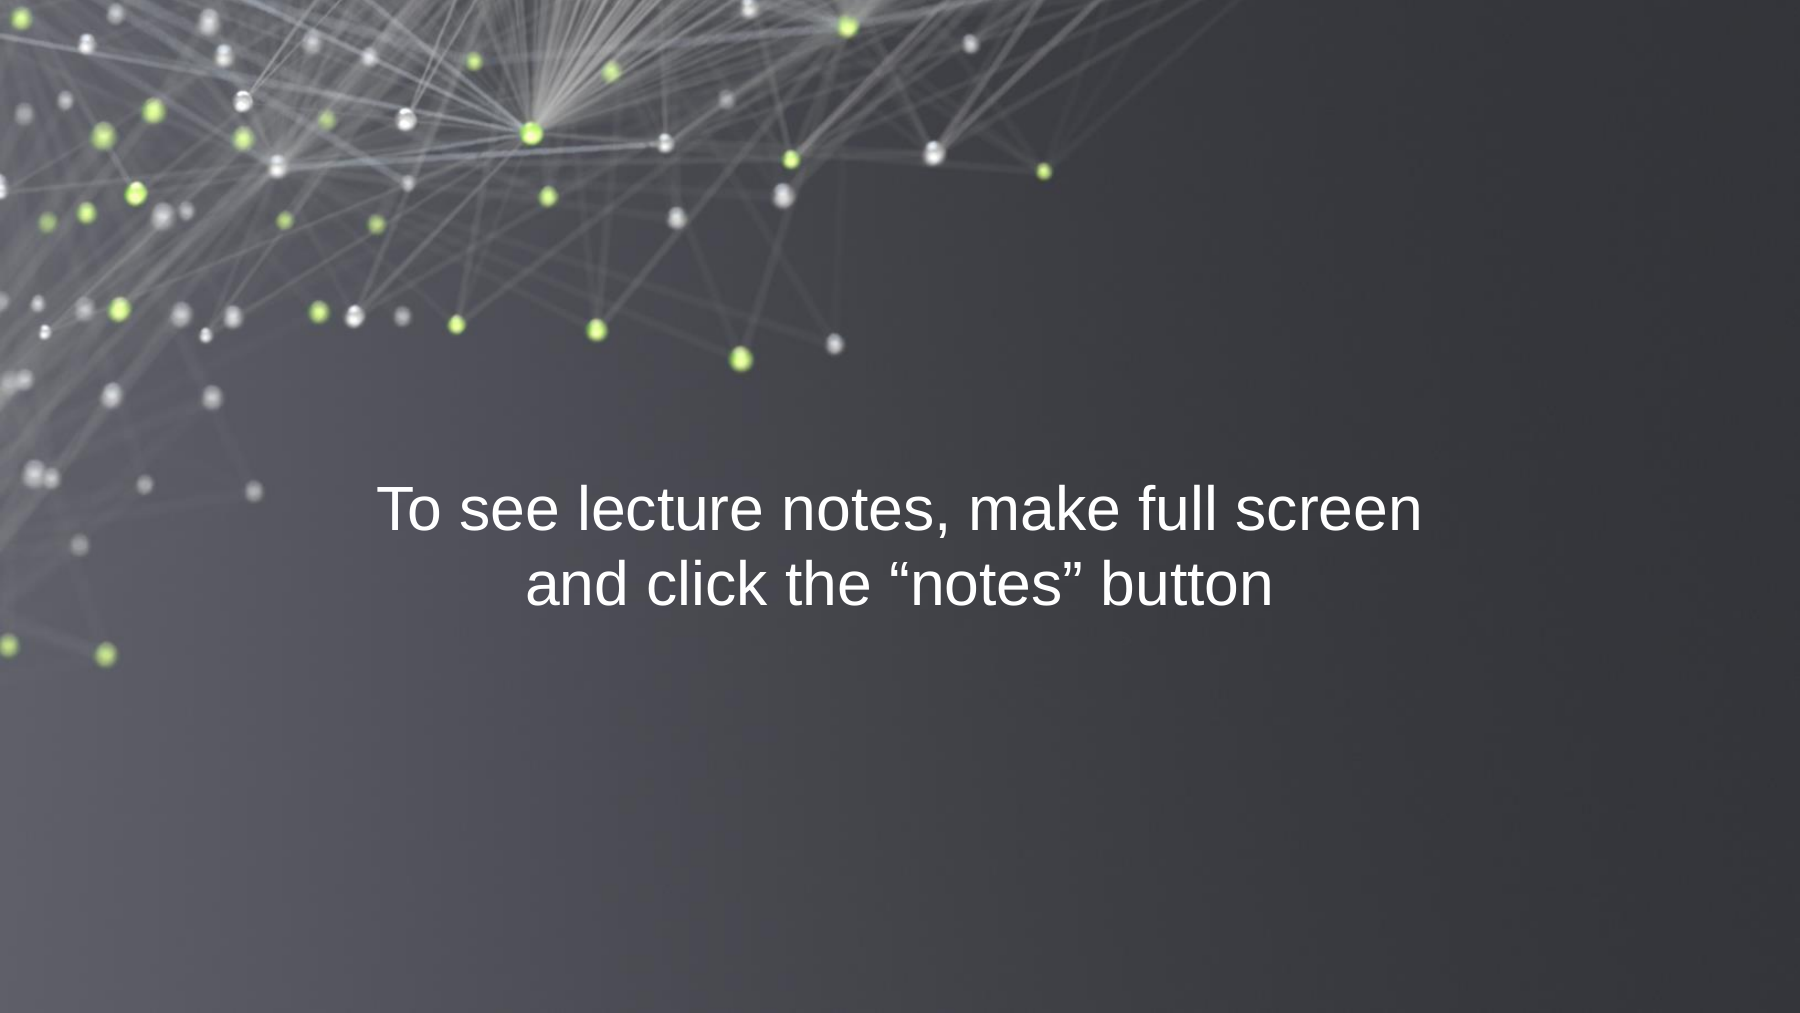

To see lecture notes, make full screen and click the “notes” button